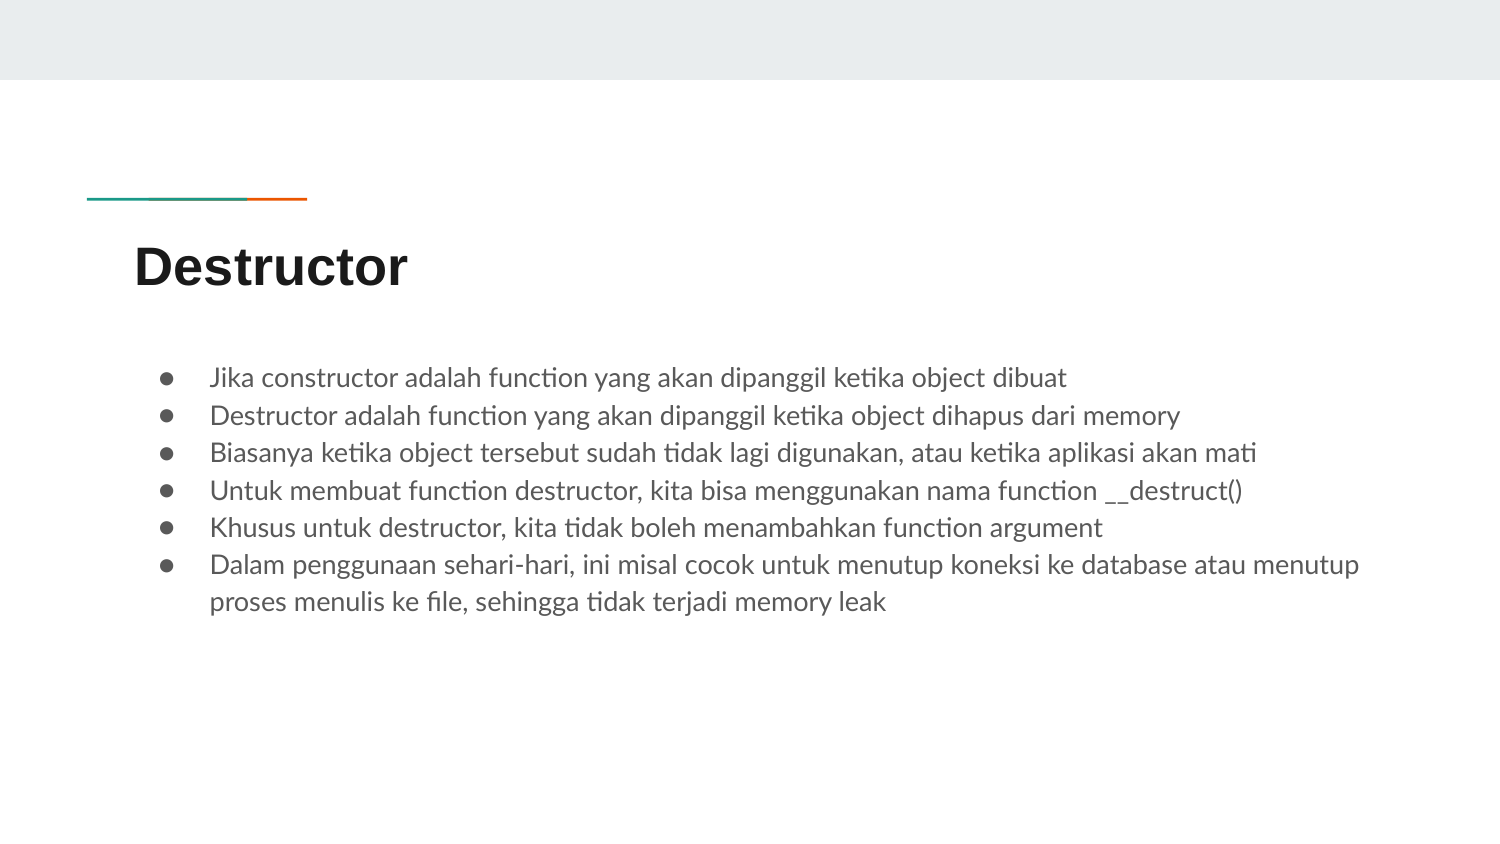

# Destructor
Jika constructor adalah function yang akan dipanggil ketika object dibuat
Destructor adalah function yang akan dipanggil ketika object dihapus dari memory
Biasanya ketika object tersebut sudah tidak lagi digunakan, atau ketika aplikasi akan mati
Untuk membuat function destructor, kita bisa menggunakan nama function __destruct()
Khusus untuk destructor, kita tidak boleh menambahkan function argument
Dalam penggunaan sehari-hari, ini misal cocok untuk menutup koneksi ke database atau menutup proses menulis ke file, sehingga tidak terjadi memory leak